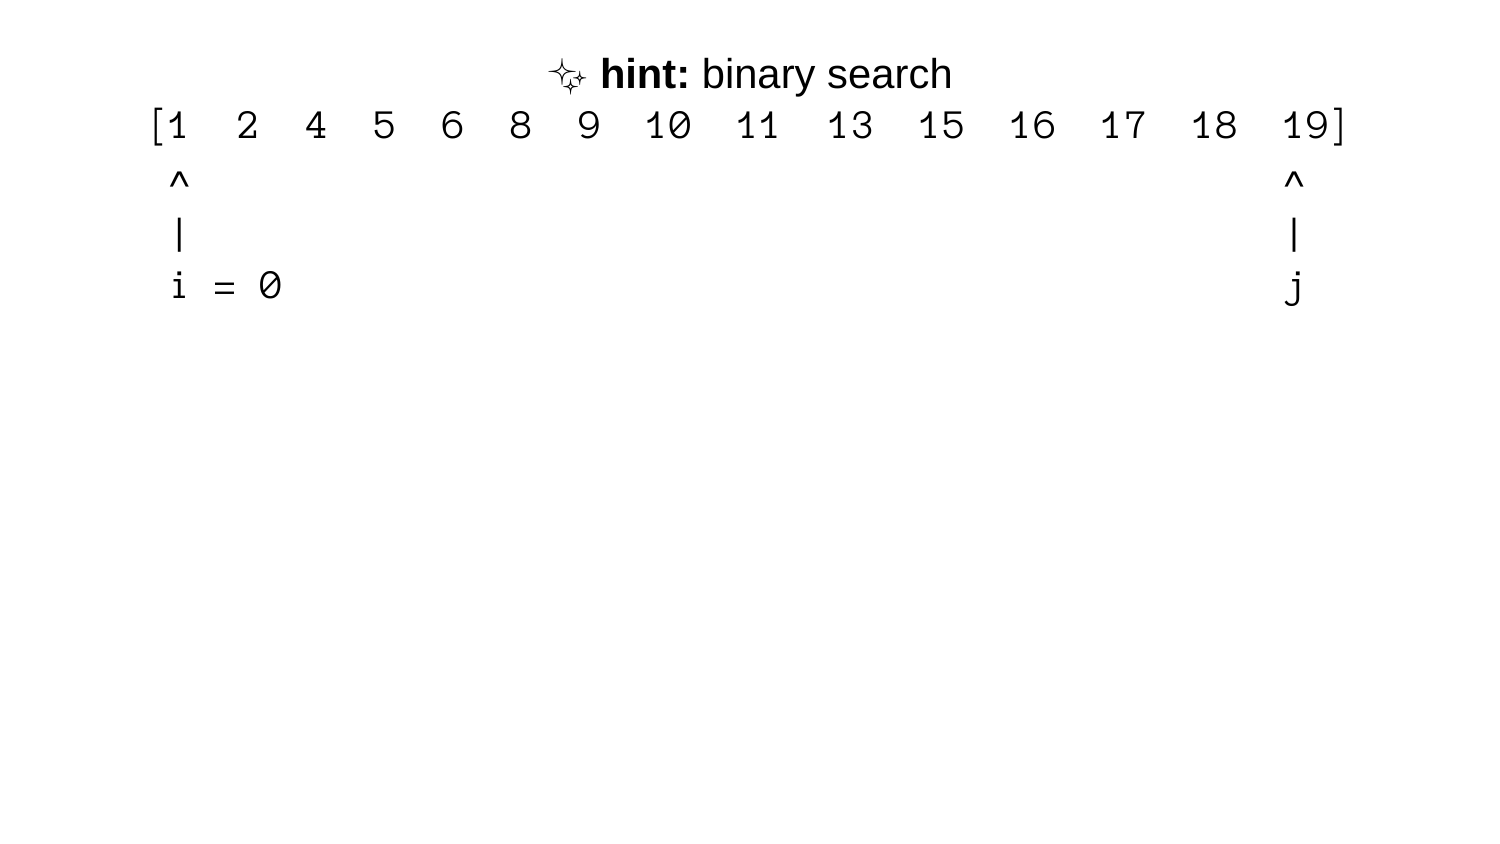

# ✨ hint: binary search [1  2  4  5  6  8  9  10  11  13  15  16  17  18  19]
[^  2  4  5  6  8  9  10  11  13  15  16  17  18  ^ ]
[|  2  4  5  6  8  9  10  11  13  15  16  17  18  | ]
[i = 0 4  5  6  8  9  10  11  13  15  16  17  18  j ]